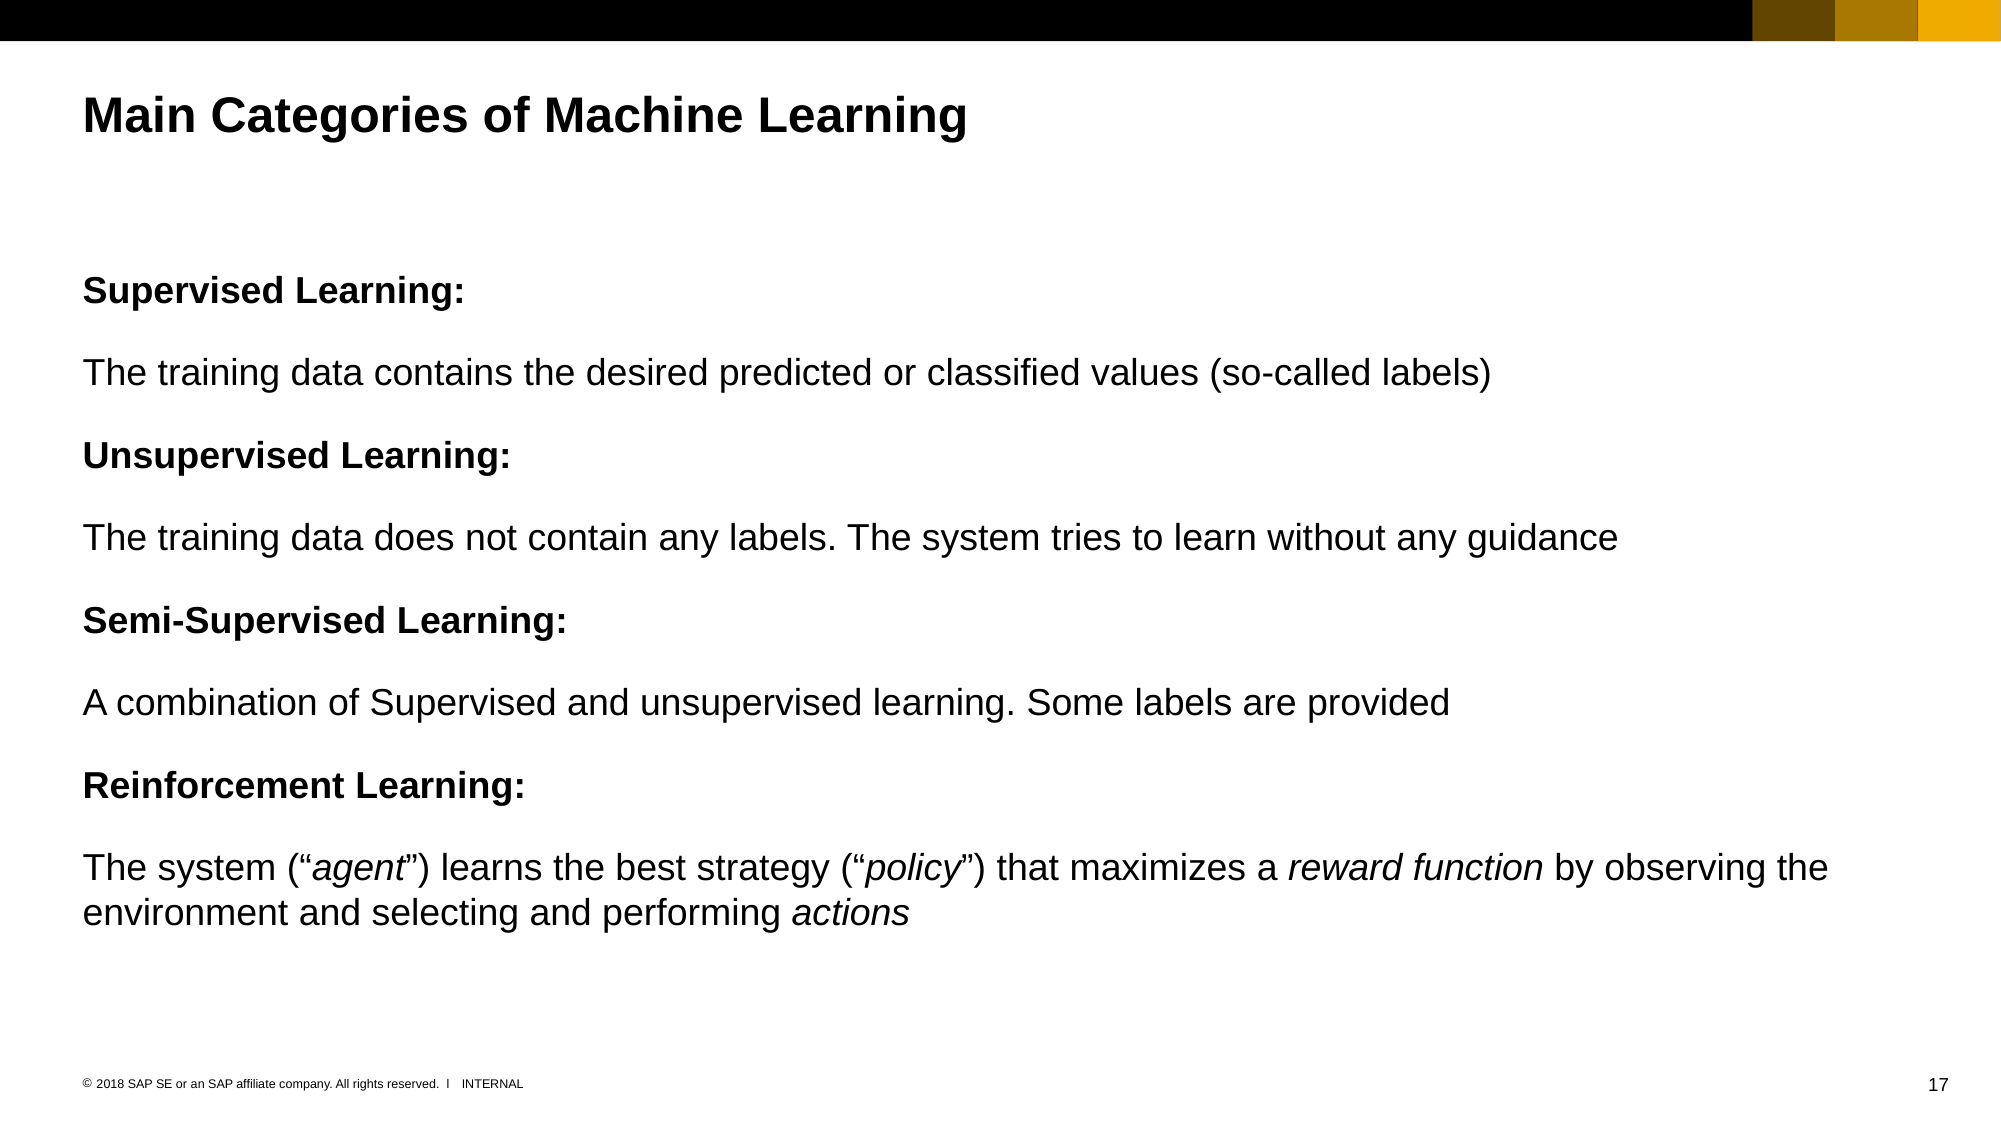

# Main Categories of Machine Learning
Supervised Learning:
The training data contains the desired predicted or classified values (so-called labels)
Unsupervised Learning:
The training data does not contain any labels. The system tries to learn without any guidance
Semi-Supervised Learning:
A combination of Supervised and unsupervised learning. Some labels are provided
Reinforcement Learning:
The system (“agent”) learns the best strategy (“policy”) that maximizes a reward function by observing the environment and selecting and performing actions